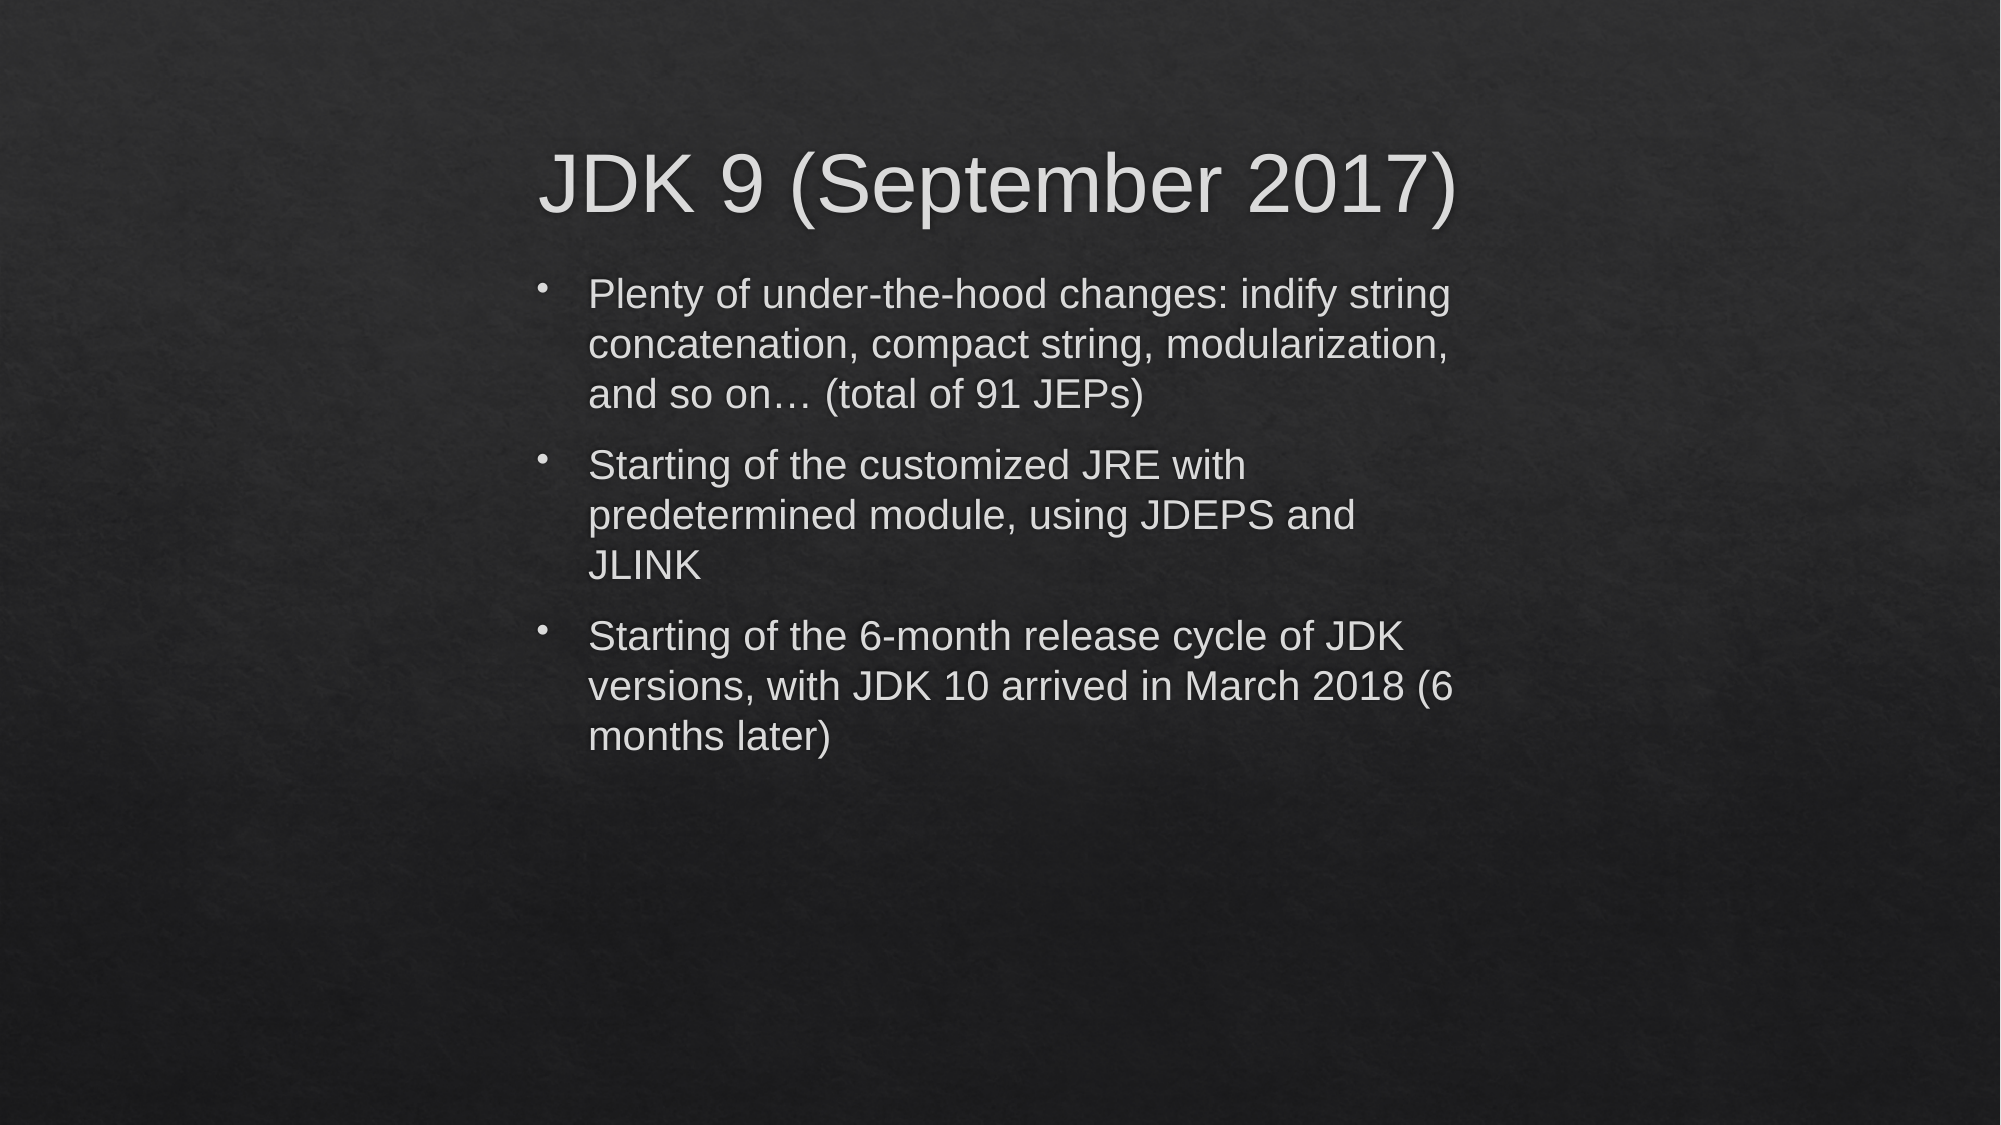

# JDK 9 (September 2017)
Plenty of under-the-hood changes: indify string concatenation, compact string, modularization, and so on… (total of 91 JEPs)
Starting of the customized JRE with predetermined module, using JDEPS and JLINK
Starting of the 6-month release cycle of JDK versions, with JDK 10 arrived in March 2018 (6 months later)